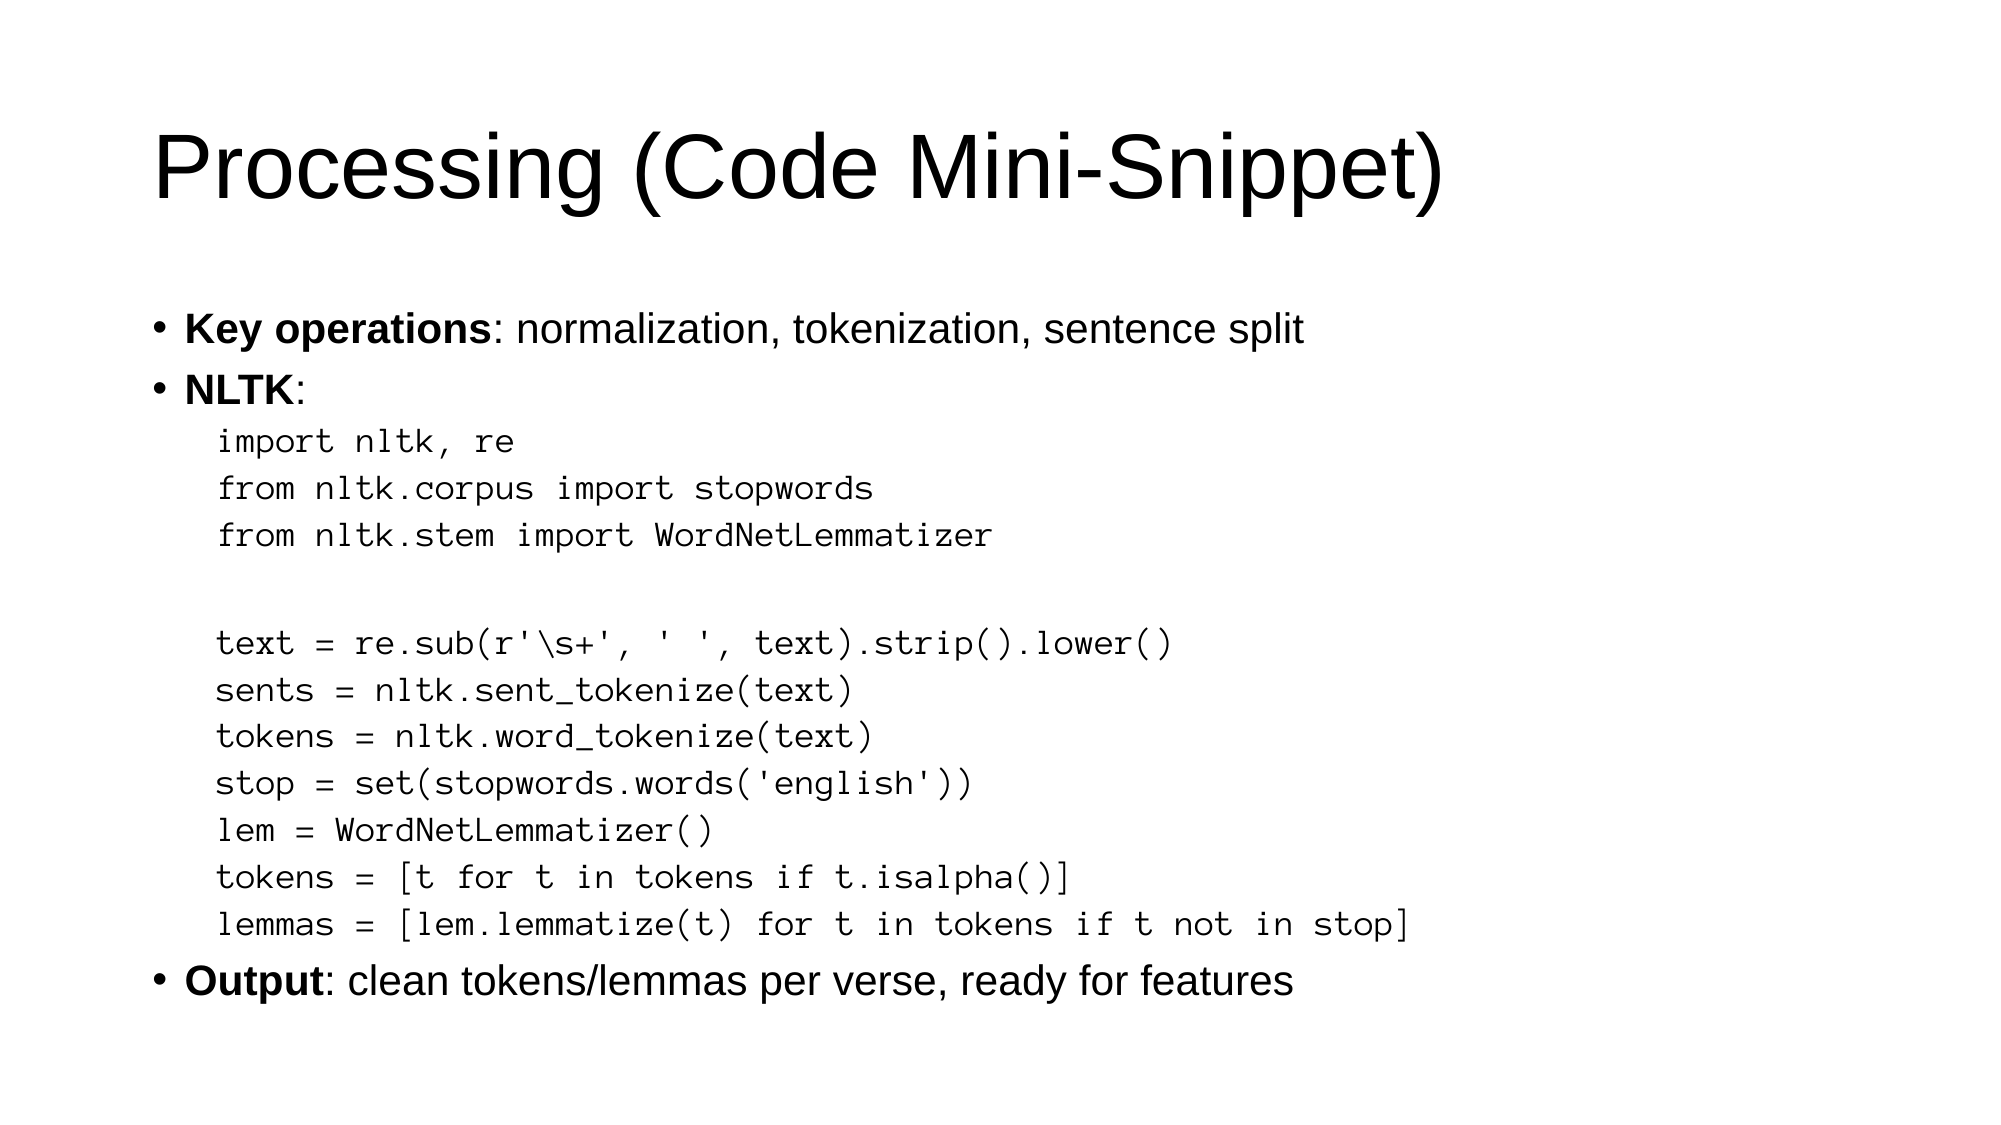

# Processing (Code Mini-Snippet)
Key operations: normalization, tokenization, sentence split
NLTK:
import nltk, re
from nltk.corpus import stopwords
from nltk.stem import WordNetLemmatizer

text = re.sub(r'\s+', ' ', text).strip().lower()
sents = nltk.sent_tokenize(text)
tokens = nltk.word_tokenize(text)
stop = set(stopwords.words('english'))
lem = WordNetLemmatizer()
tokens = [t for t in tokens if t.isalpha()]
lemmas = [lem.lemmatize(t) for t in tokens if t not in stop]
Output: clean tokens/lemmas per verse, ready for features